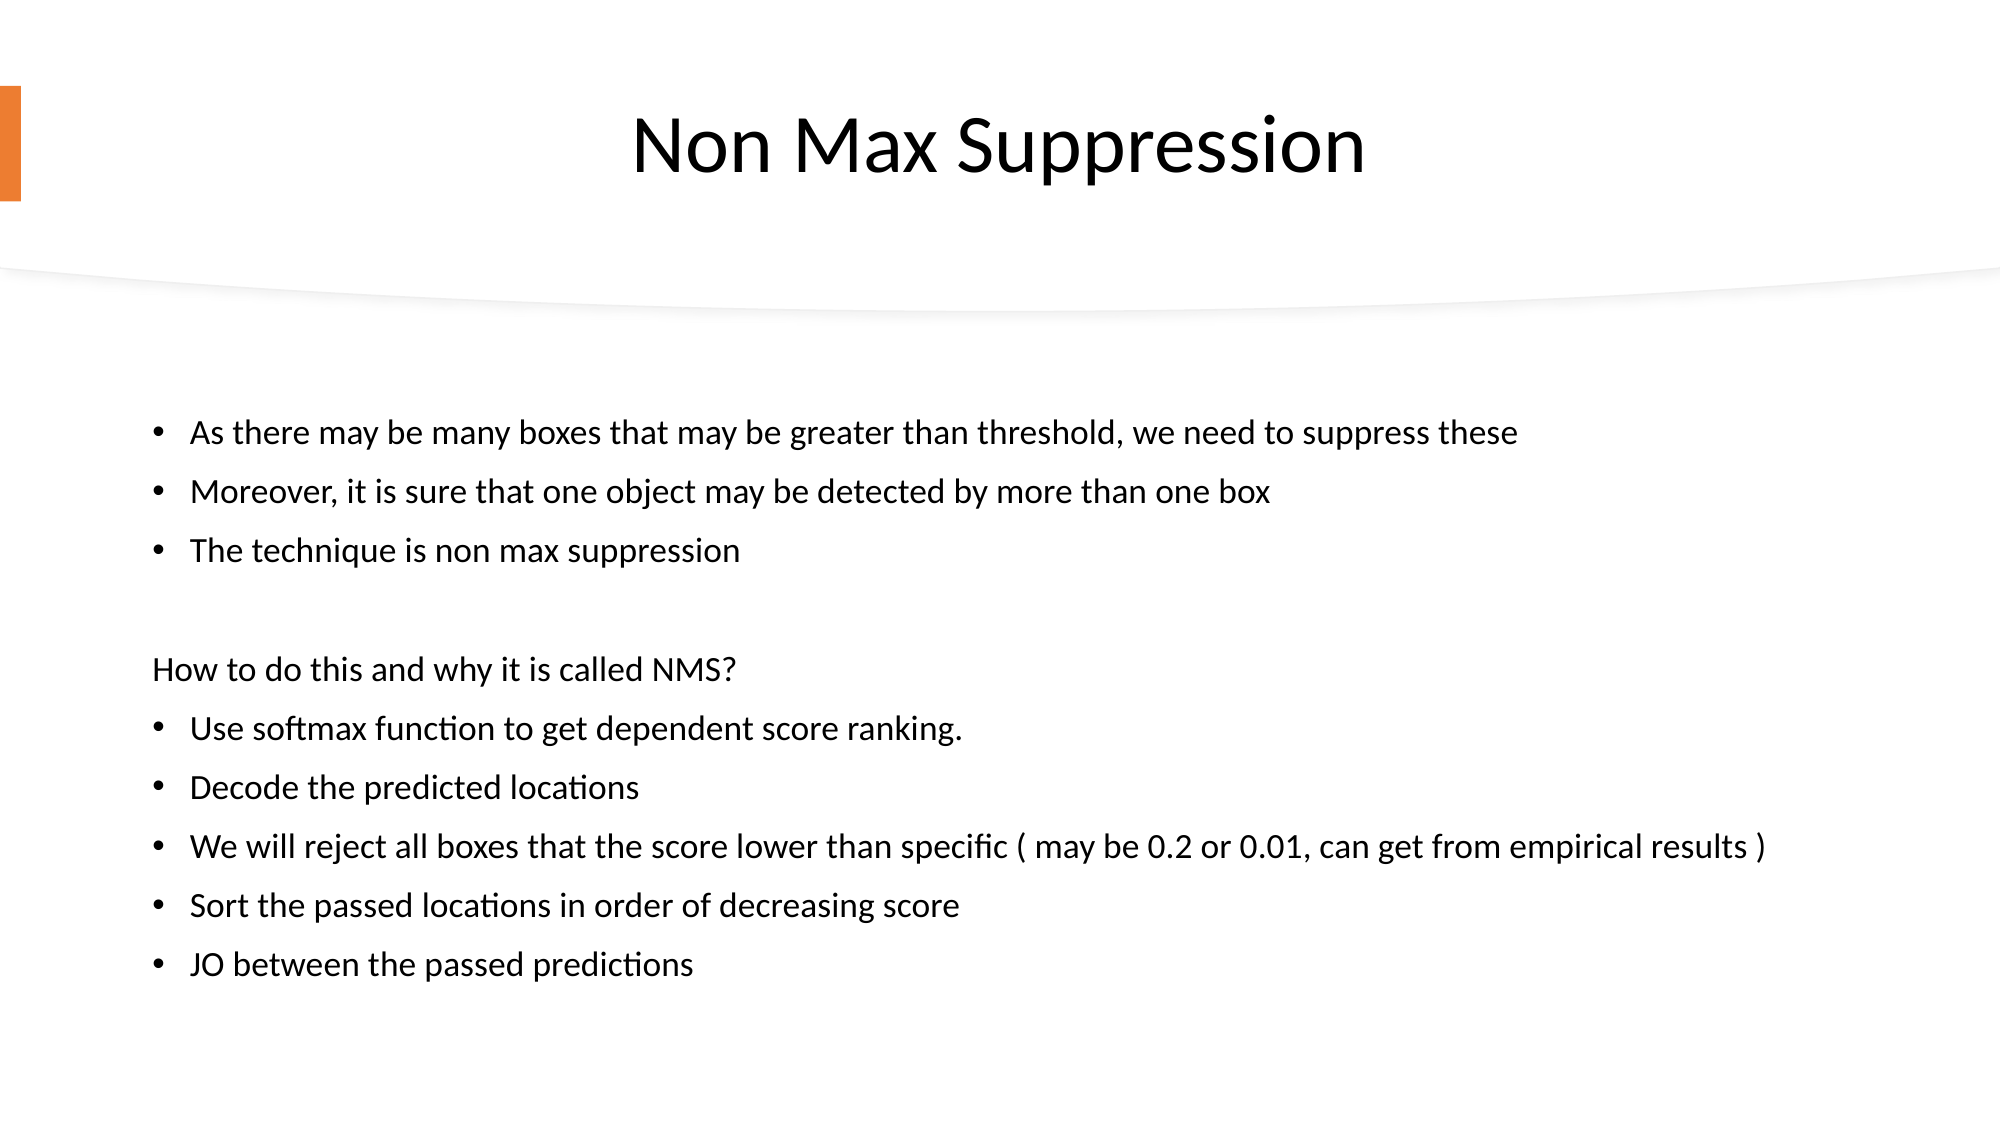

# Non Max Suppression

As there may be many boxes that may be greater than threshold, we need to suppress these
Moreover, it is sure that one object may be detected by more than one box
The technique is non max suppression

How to do this and why it is called NMS?
Use softmax function to get dependent score ranking.
Decode the predicted locations
We will reject all boxes that the score lower than specific ( may be 0.2 or 0.01, can get from empirical results )
Sort the passed locations in order of decreasing score
JO between the passed predictions